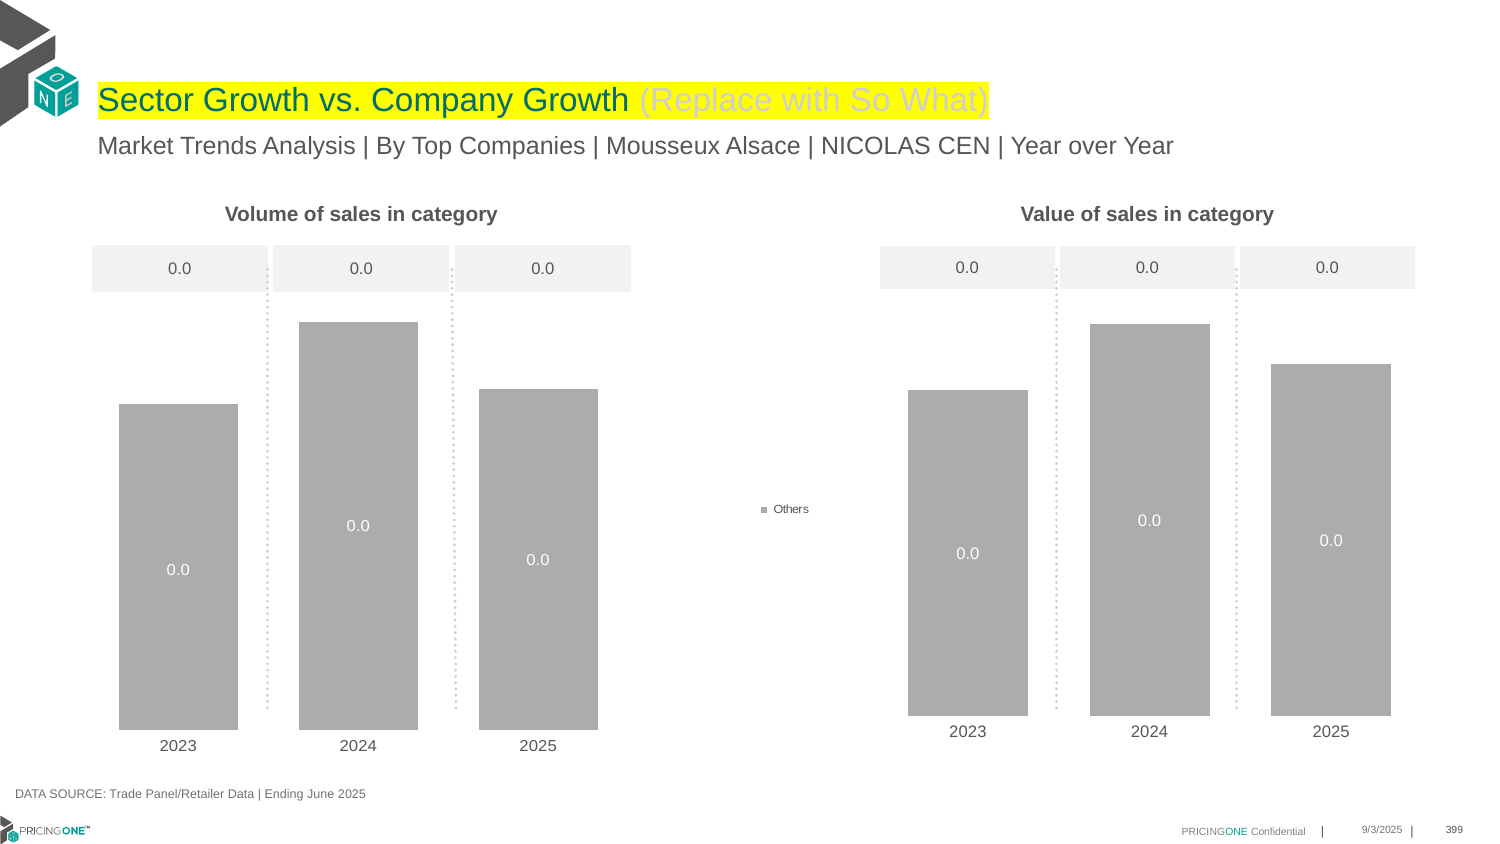

# Sector Growth vs. Company Growth (Replace with So What)
Market Trends Analysis | By Top Companies | Mousseux Alsace | NICOLAS CEN | Year over Year
| Value of sales in category |  |  |
| --- | --- | --- |
| 0.0 | 0.0 | 0.0 |
| Volume of sales in category |  |  |
| --- | --- | --- |
| 0.0 | 0.0 | 0.0 |

### Chart

| Category | Others |
|---|---|
| 2023 | 0.00156 |
| 2024 | 0.001874 |
| 2025 | 0.001683 |

### Chart

| Category | Others |
|---|---|
| 2023 | 6.8e-05 |
| 2024 | 8.5e-05 |
| 2025 | 7.1e-05 |
DATA SOURCE: Trade Panel/Retailer Data | Ending June 2025

9/3/2025
399